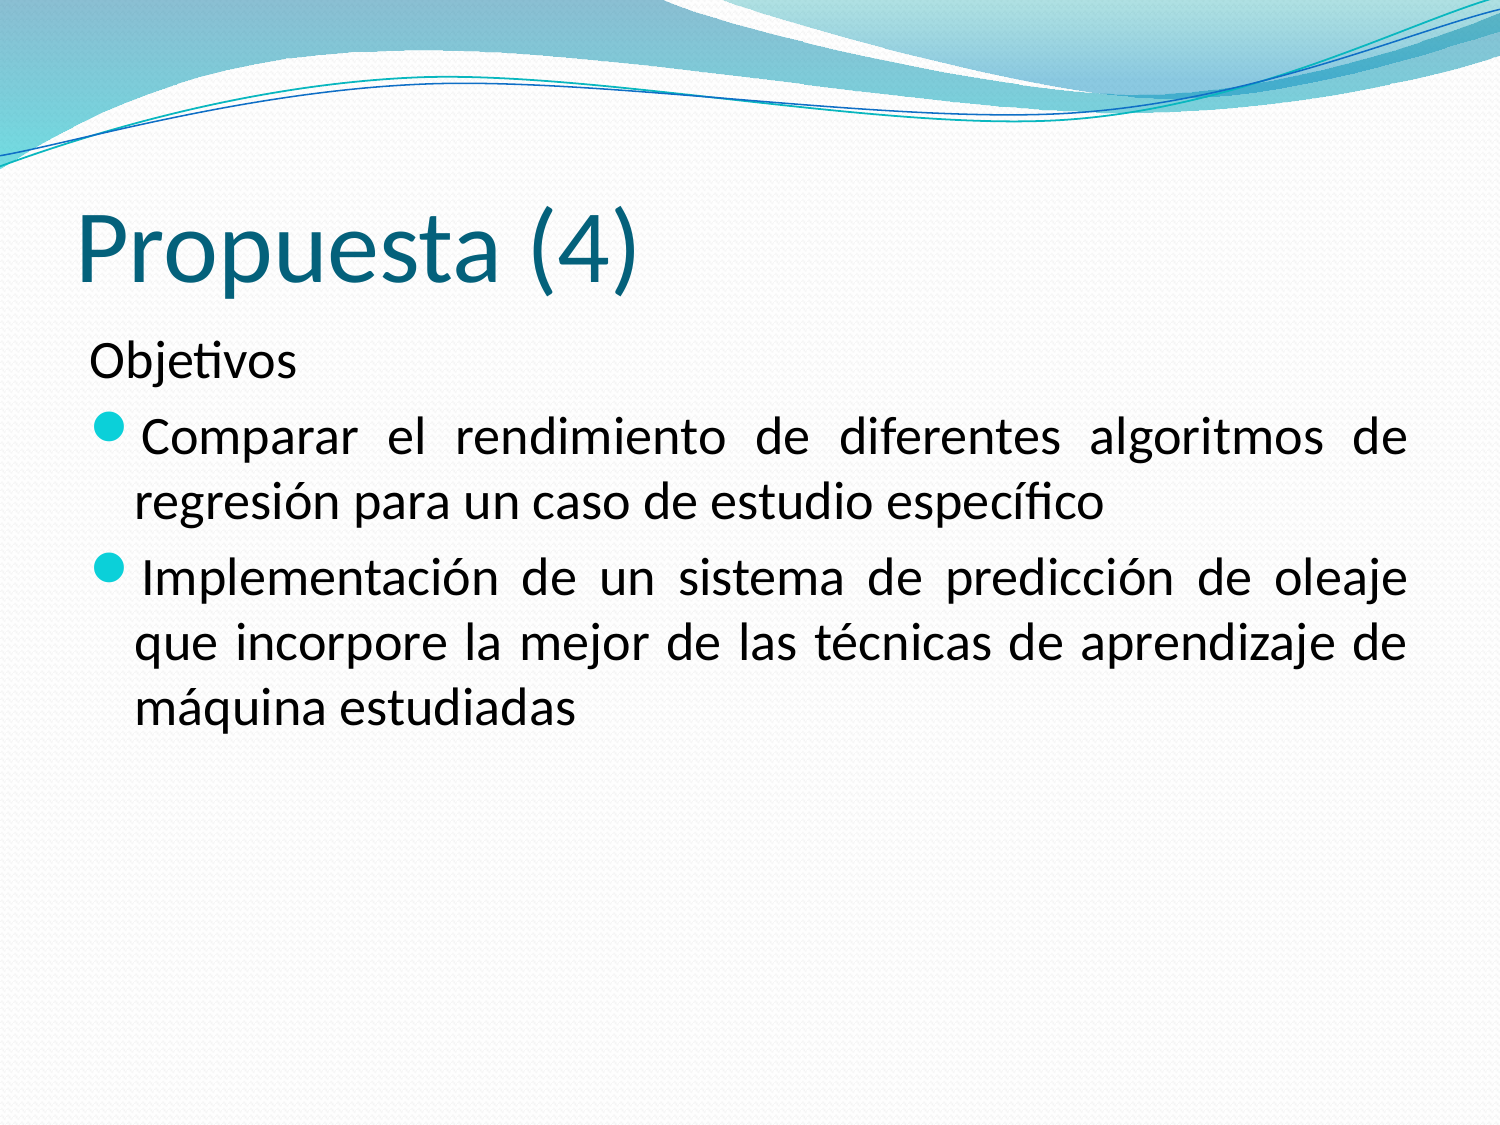

# Propuesta (4)
Objetivos
Comparar el rendimiento de diferentes algoritmos de regresión para un caso de estudio específico
Implementación de un sistema de predicción de oleaje que incorpore la mejor de las técnicas de aprendizaje de máquina estudiadas